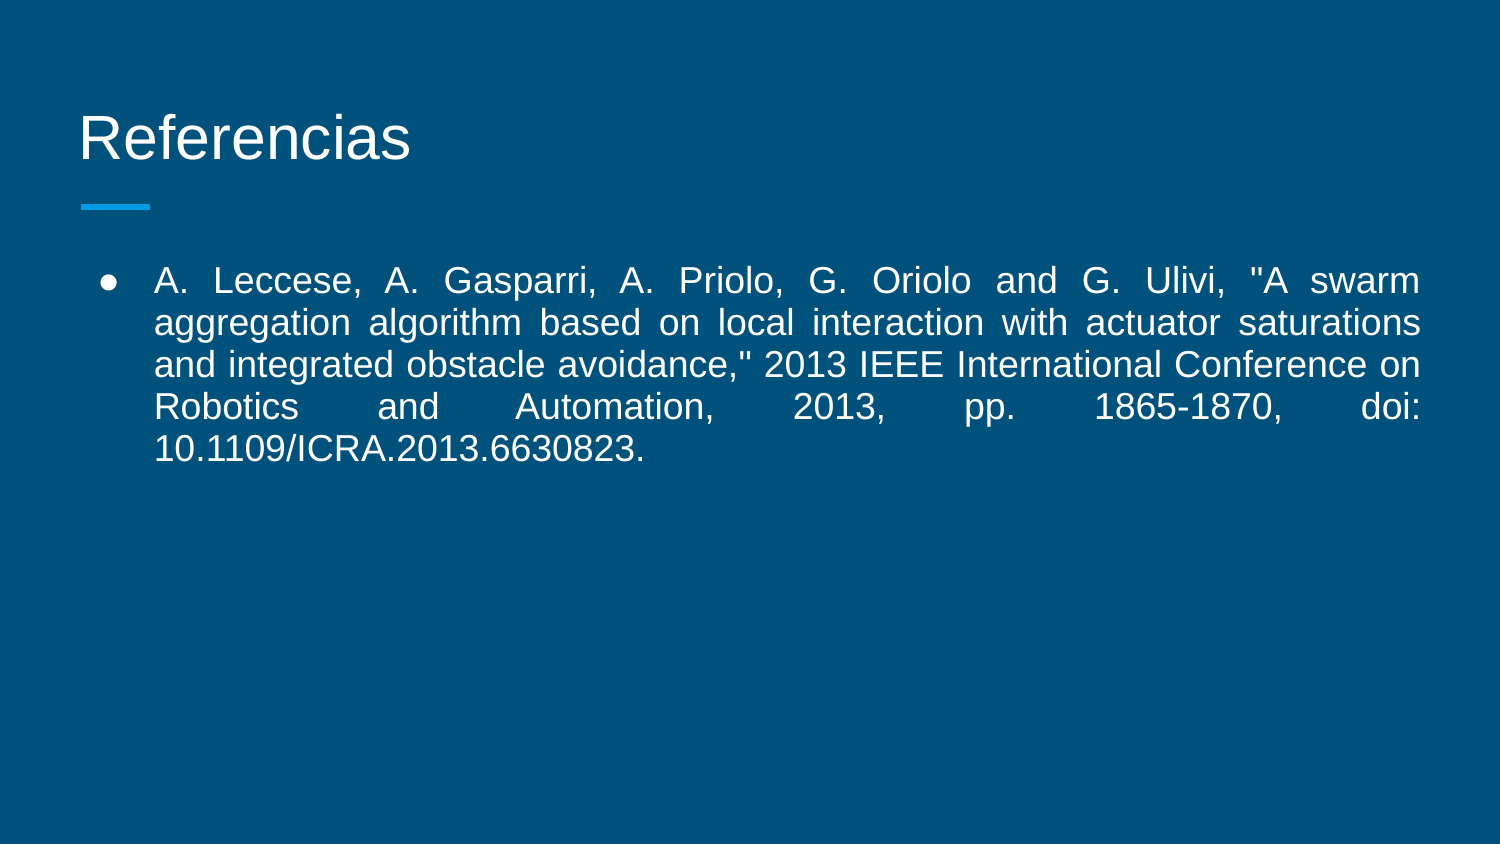

# Referencias
A. Leccese, A. Gasparri, A. Priolo, G. Oriolo and G. Ulivi, "A swarm aggregation algorithm based on local interaction with actuator saturations and integrated obstacle avoidance," 2013 IEEE International Conference on Robotics and Automation, 2013, pp. 1865-1870, doi: 10.1109/ICRA.2013.6630823.